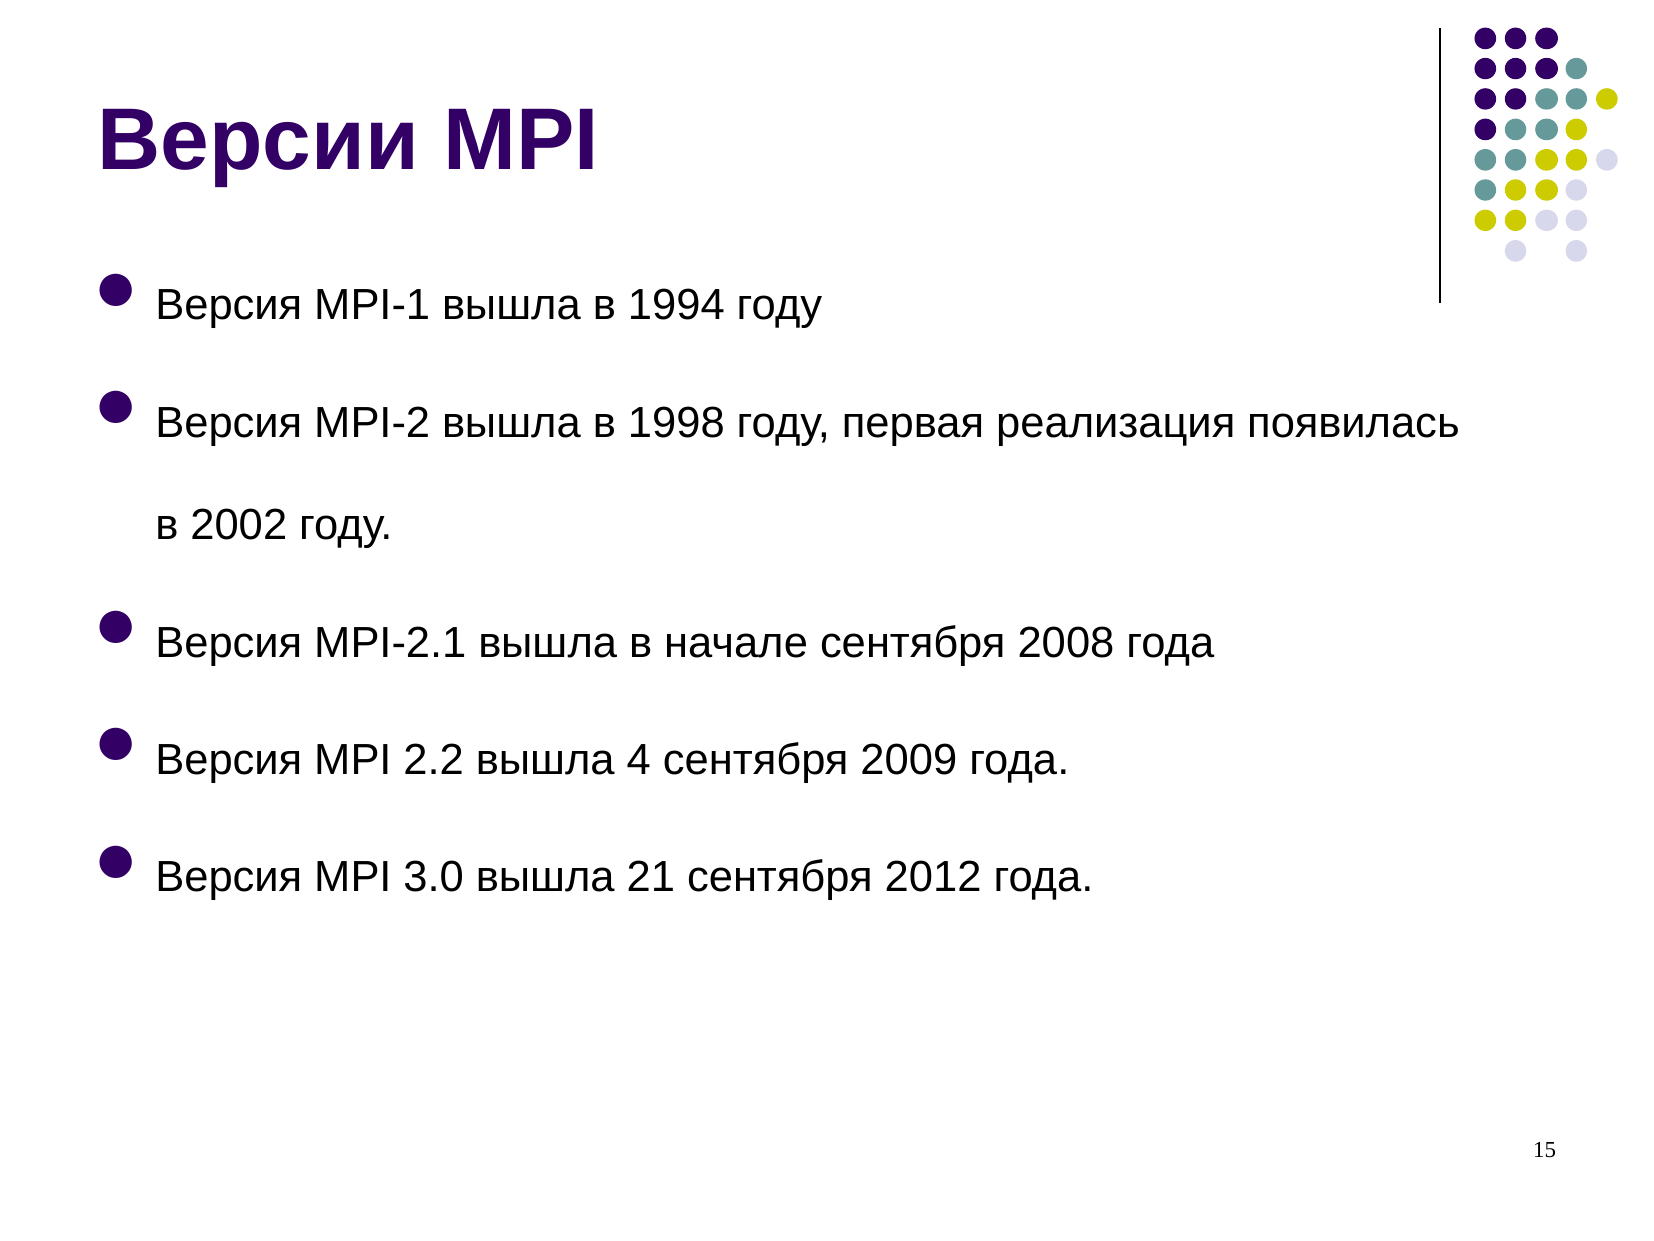

# Версии MPI
Версия MPI-1 вышла в 1994 году
Версия MPI-2 вышла в 1998 году, первая реализация появилась в 2002 году.
Версия MPI-2.1 вышла в начале сентября 2008 года
Версия MPI 2.2 вышла 4 сентября 2009 года.
Версия MPI 3.0 вышла 21 сентября 2012 года.

15